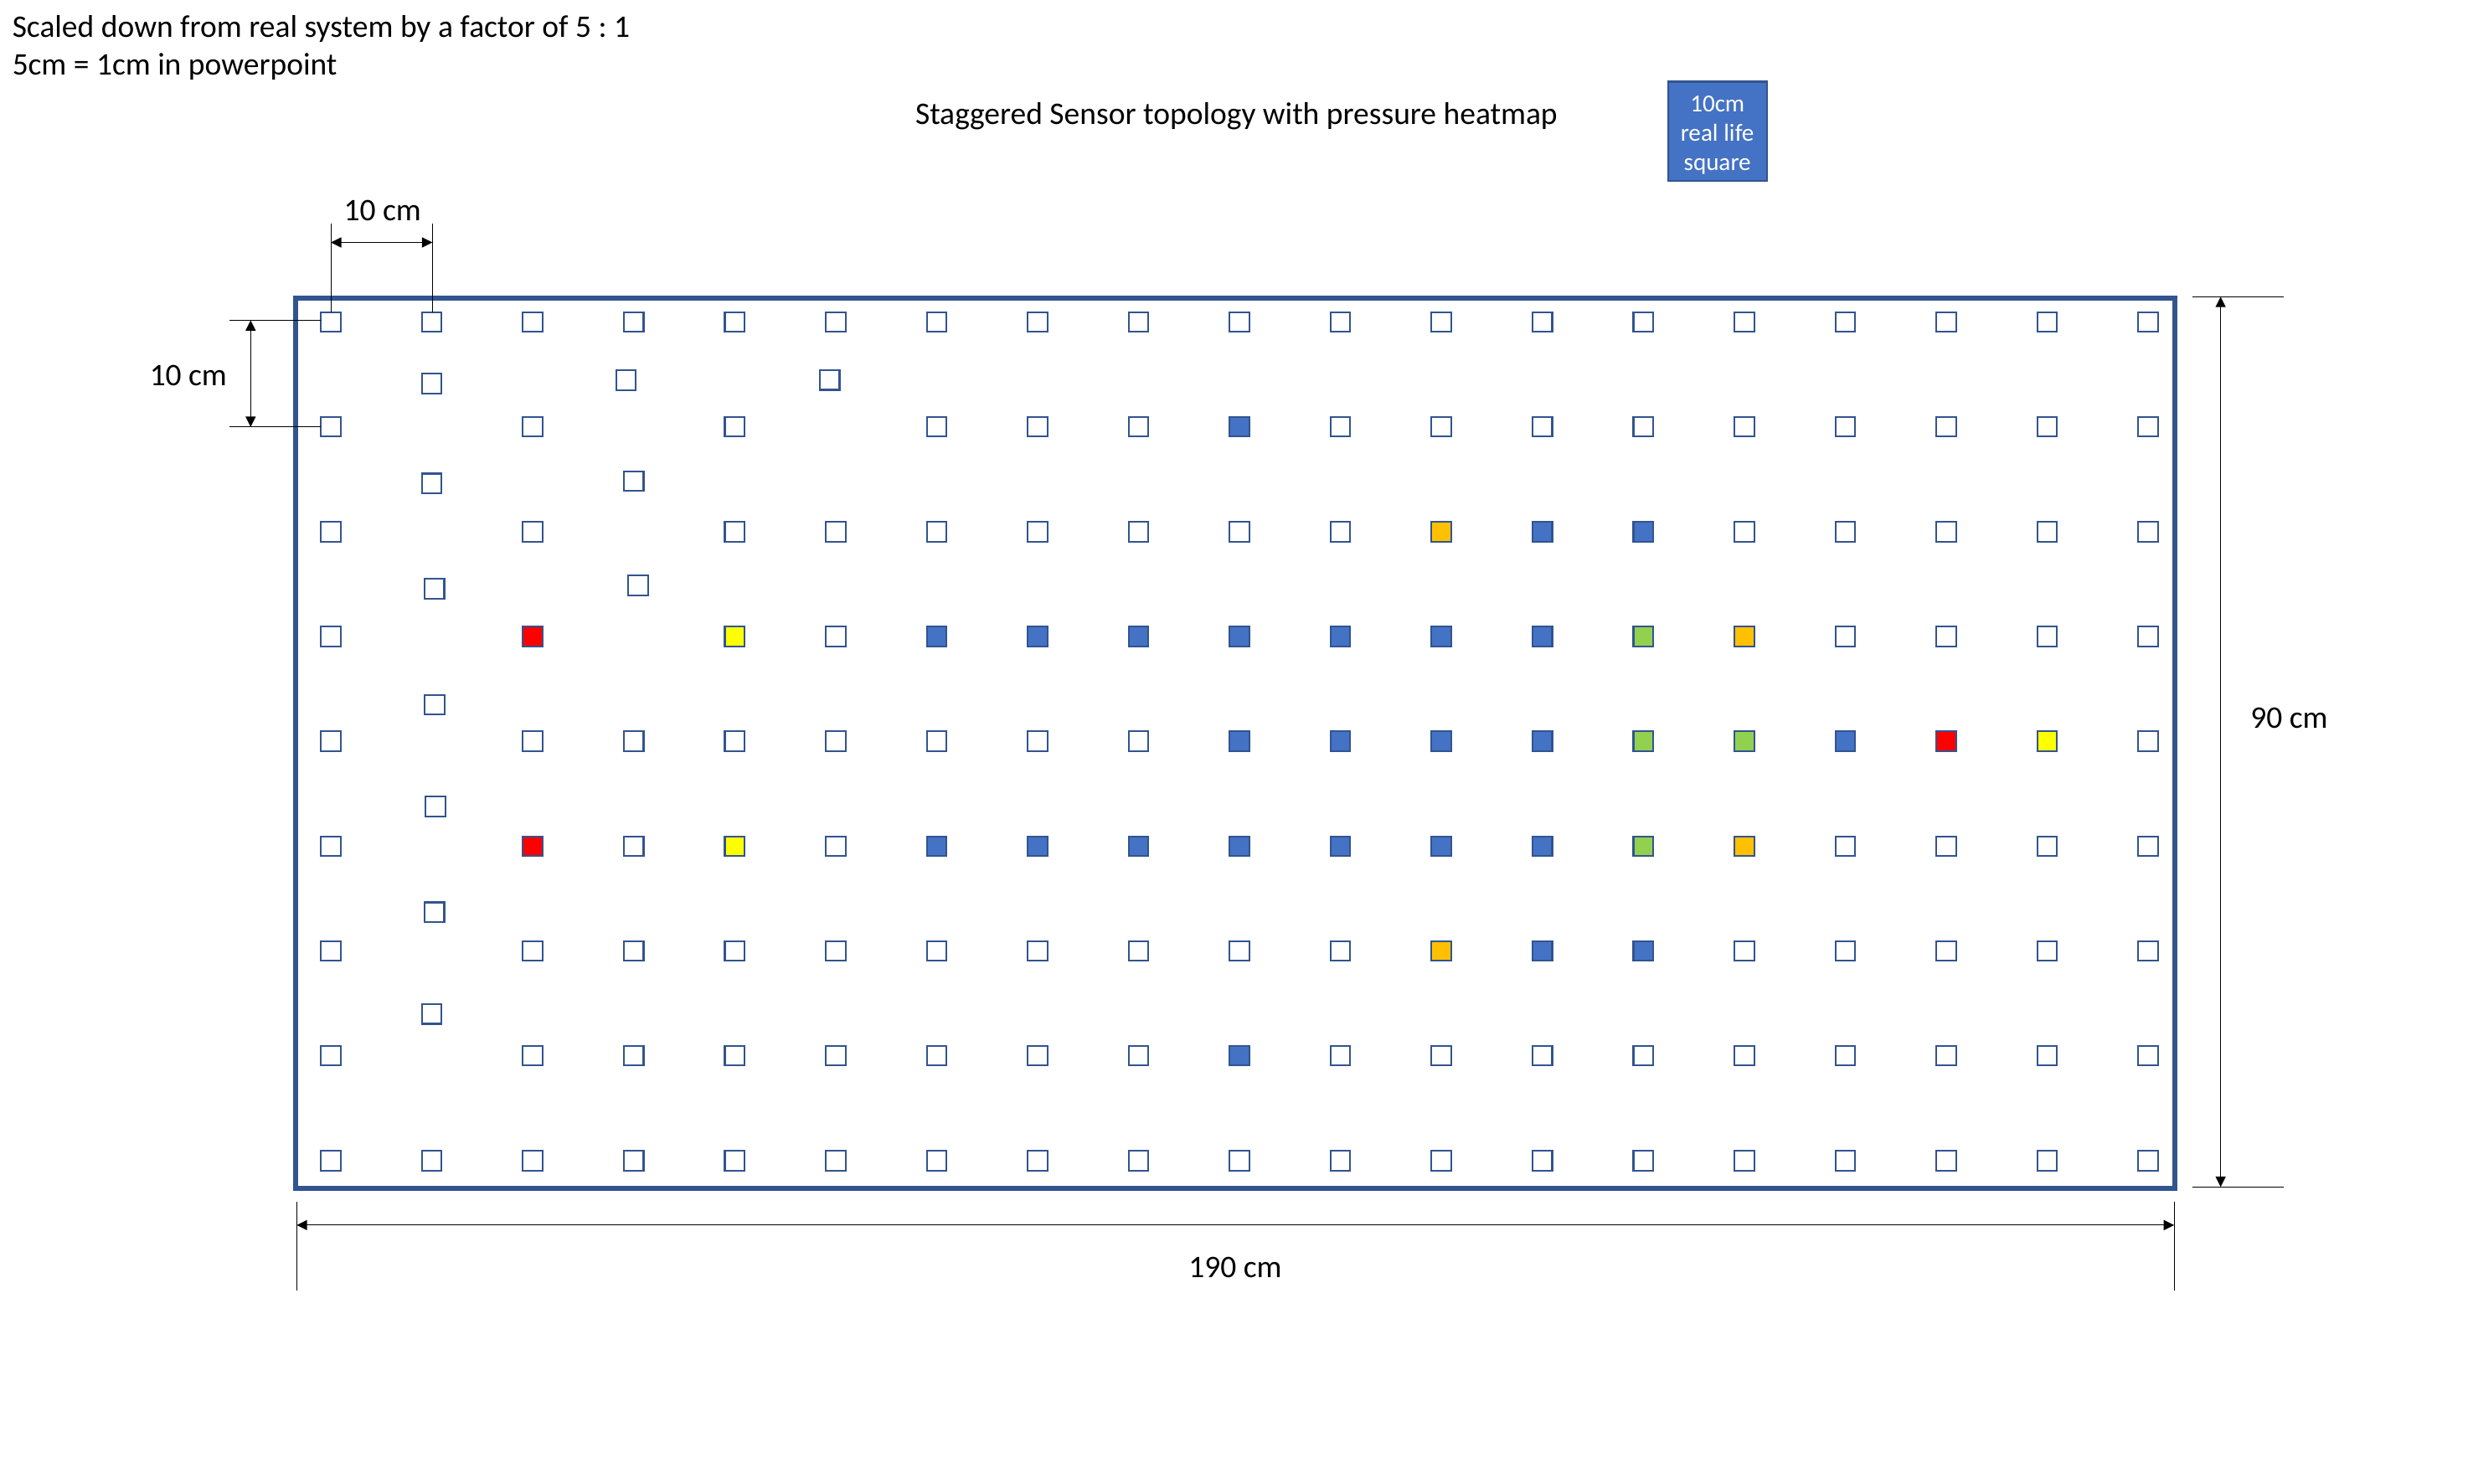

Scaled down from real system by a factor of 5 : 1
5cm = 1cm in powerpoint
10cm real life square
Staggered Sensor topology with pressure heatmap
10 cm

10 cm

90 cm

190 cm